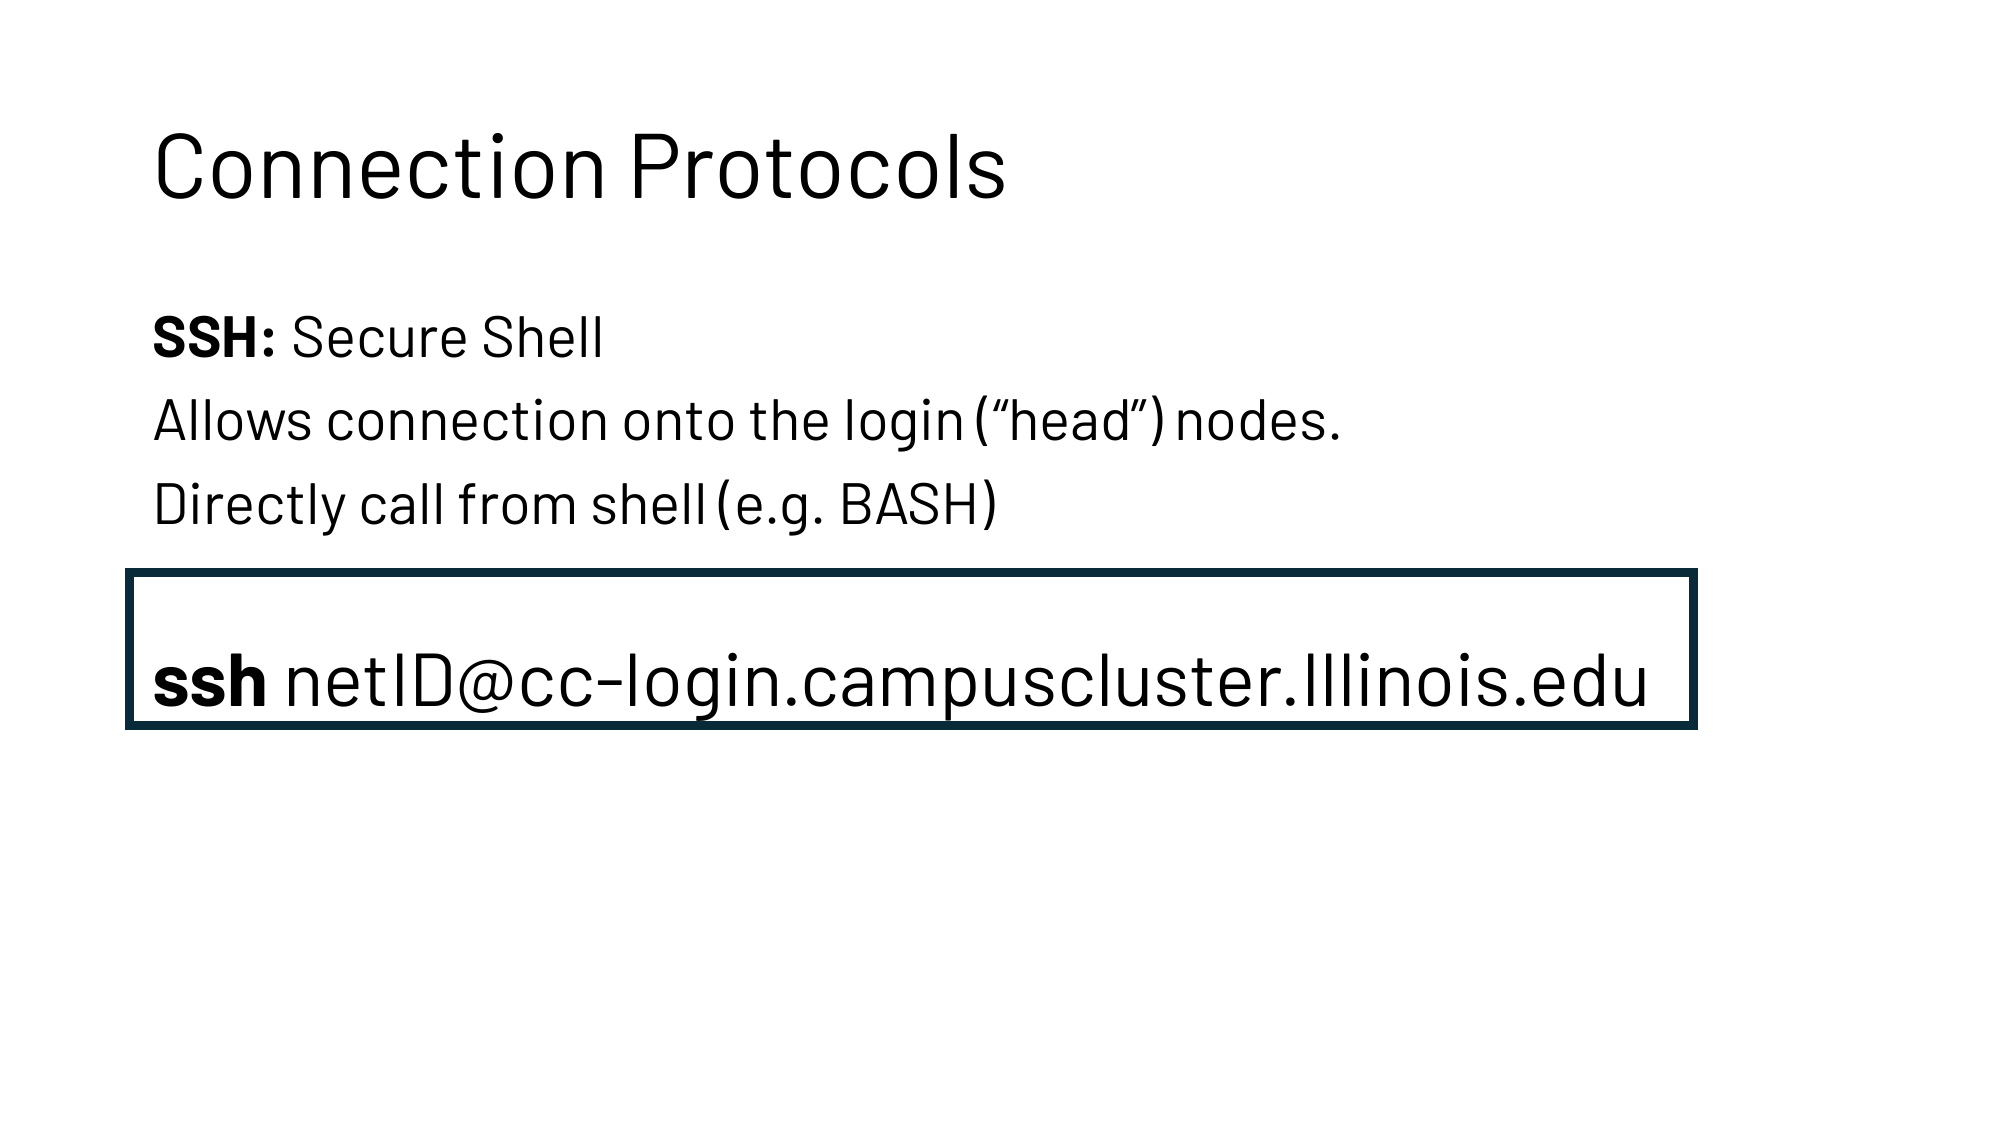

# Connection Protocols
SSH: Secure Shell
Allows connection onto the login (“head”) nodes.
Directly call from shell (e.g. BASH)

ssh netID@cc-login.campuscluster.Illinois.edu